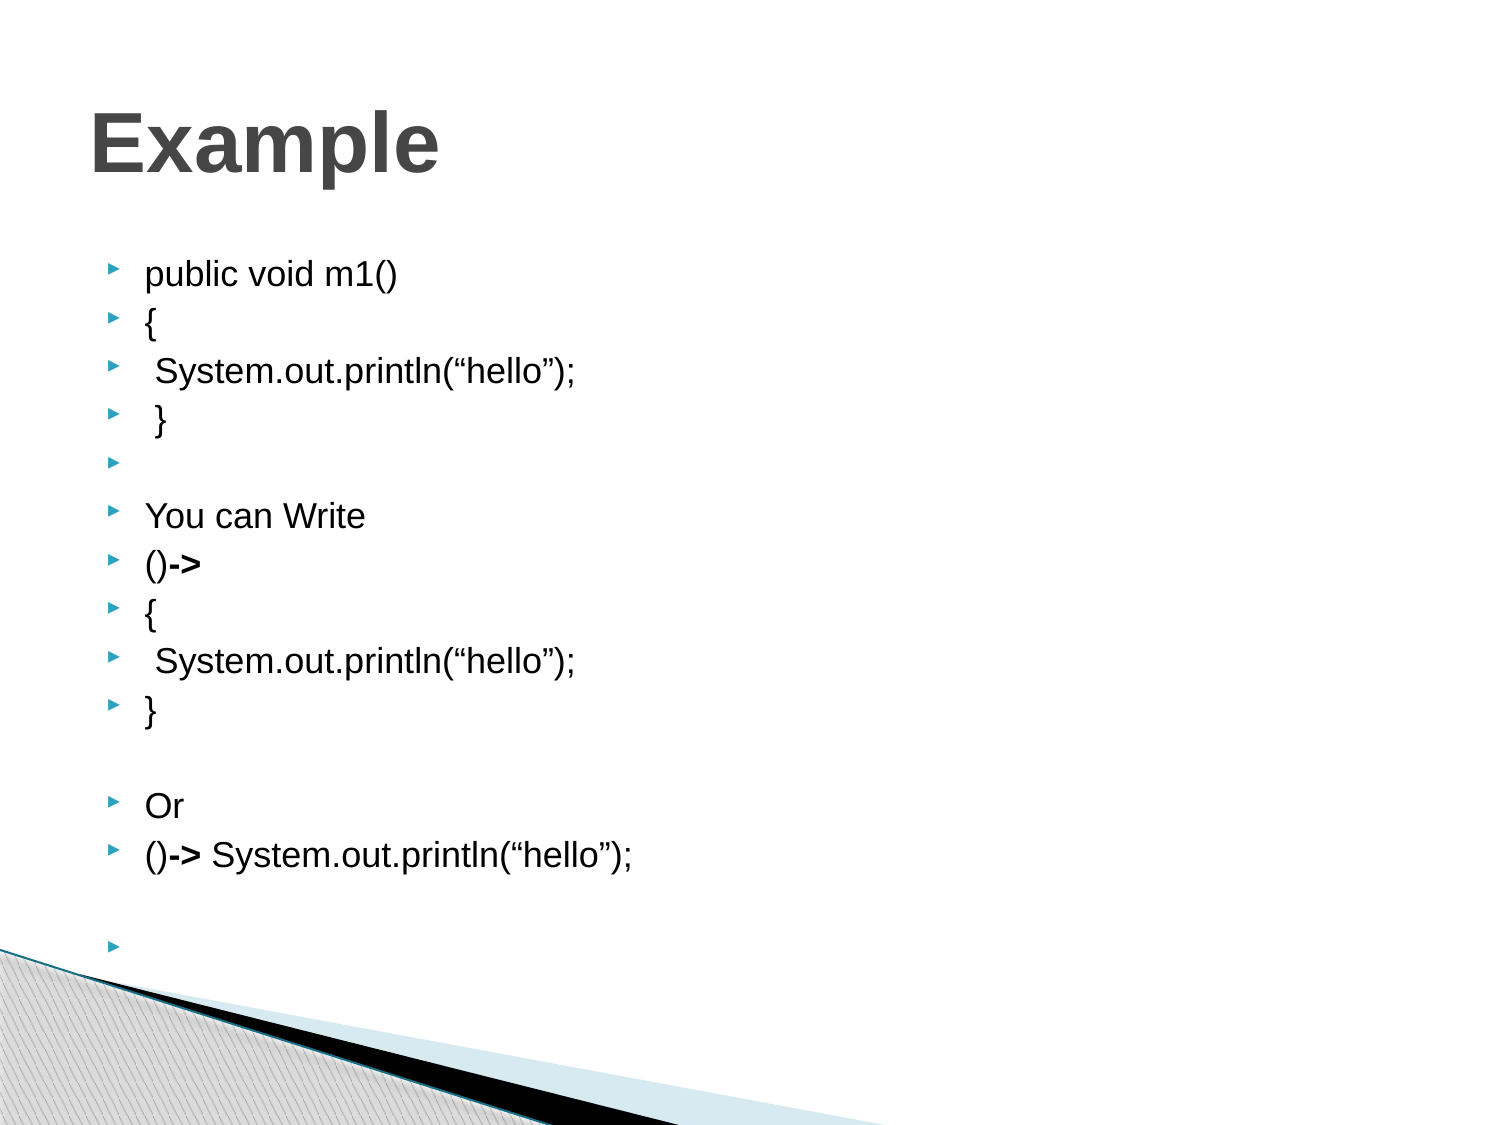

# Example
public void m1()
{
 System.out.println(“hello”);
 }

You can Write
()->
{
 System.out.println(“hello”);
}

Or
()-> System.out.println(“hello”);